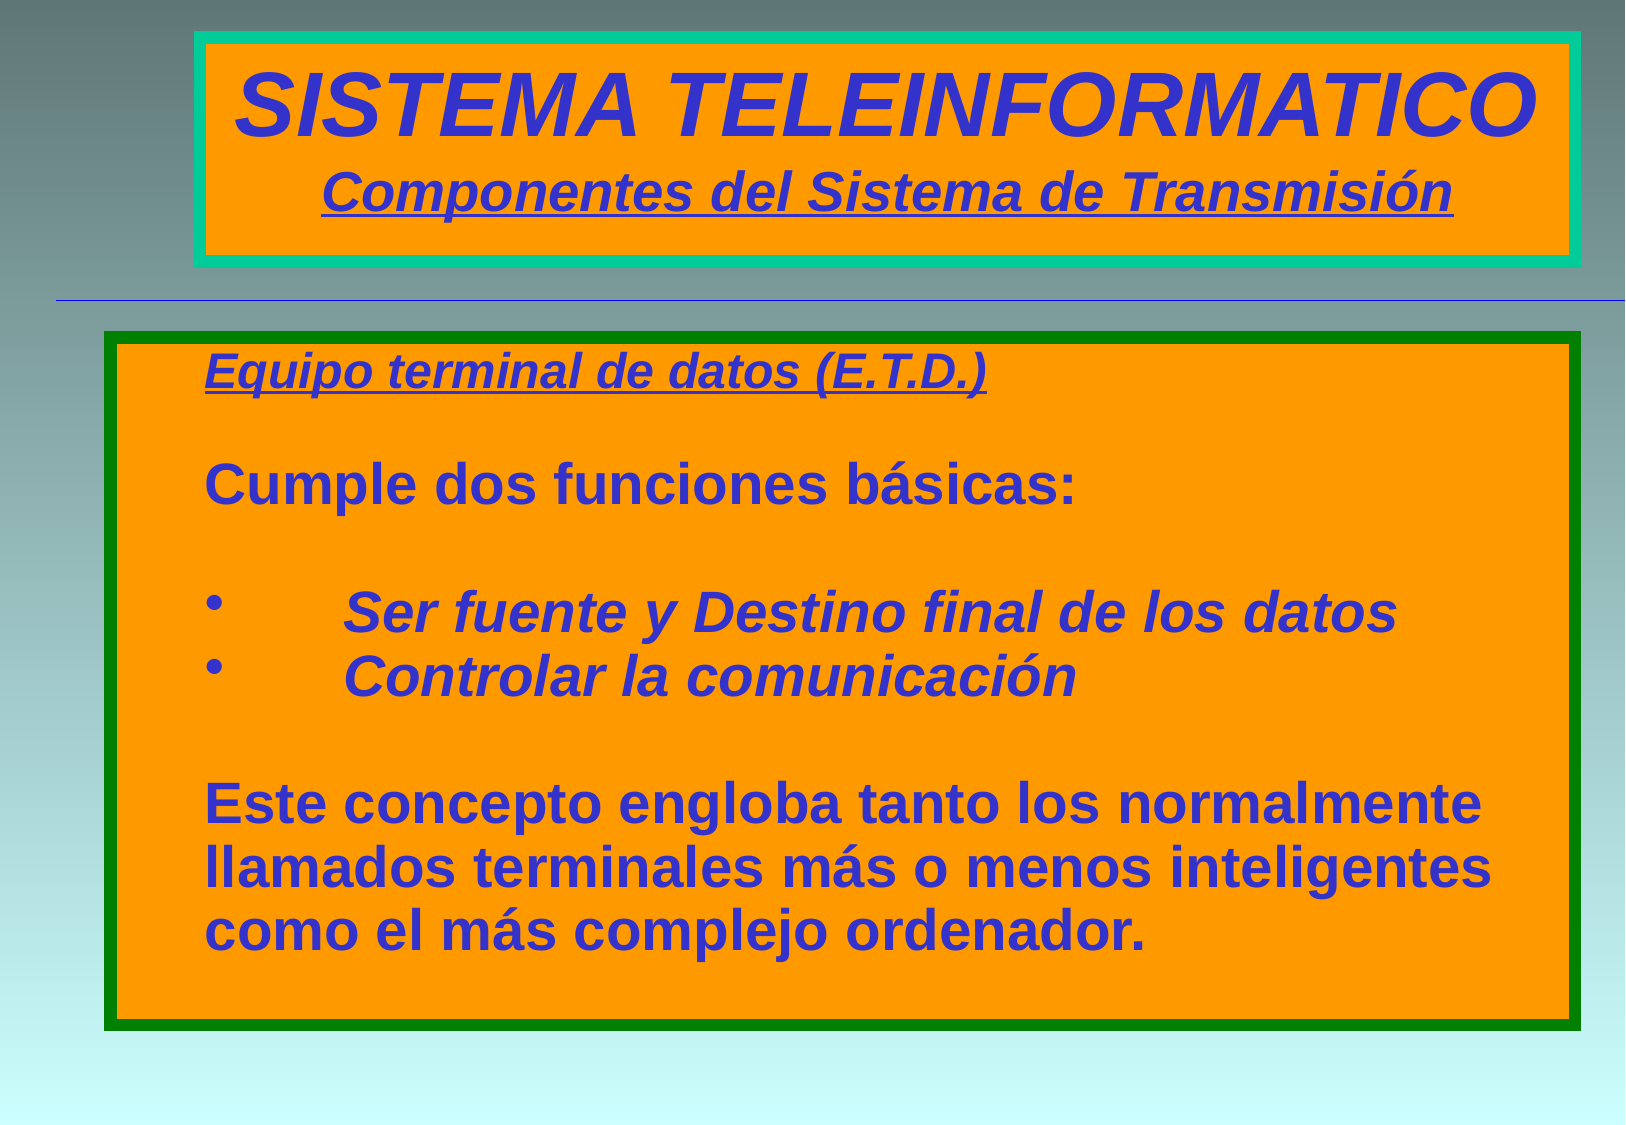

# SISTEMA TELEINFORMATICO Componentes del Sistema de Transmisión

Equipo terminal de datos (E.T.D.)

Cumple dos funciones básicas:

Ser fuente y Destino final de los datos
Controlar la comunicación

Este concepto engloba tanto los normalmente
llamados terminales más o menos inteligentes
como el más complejo ordenador.